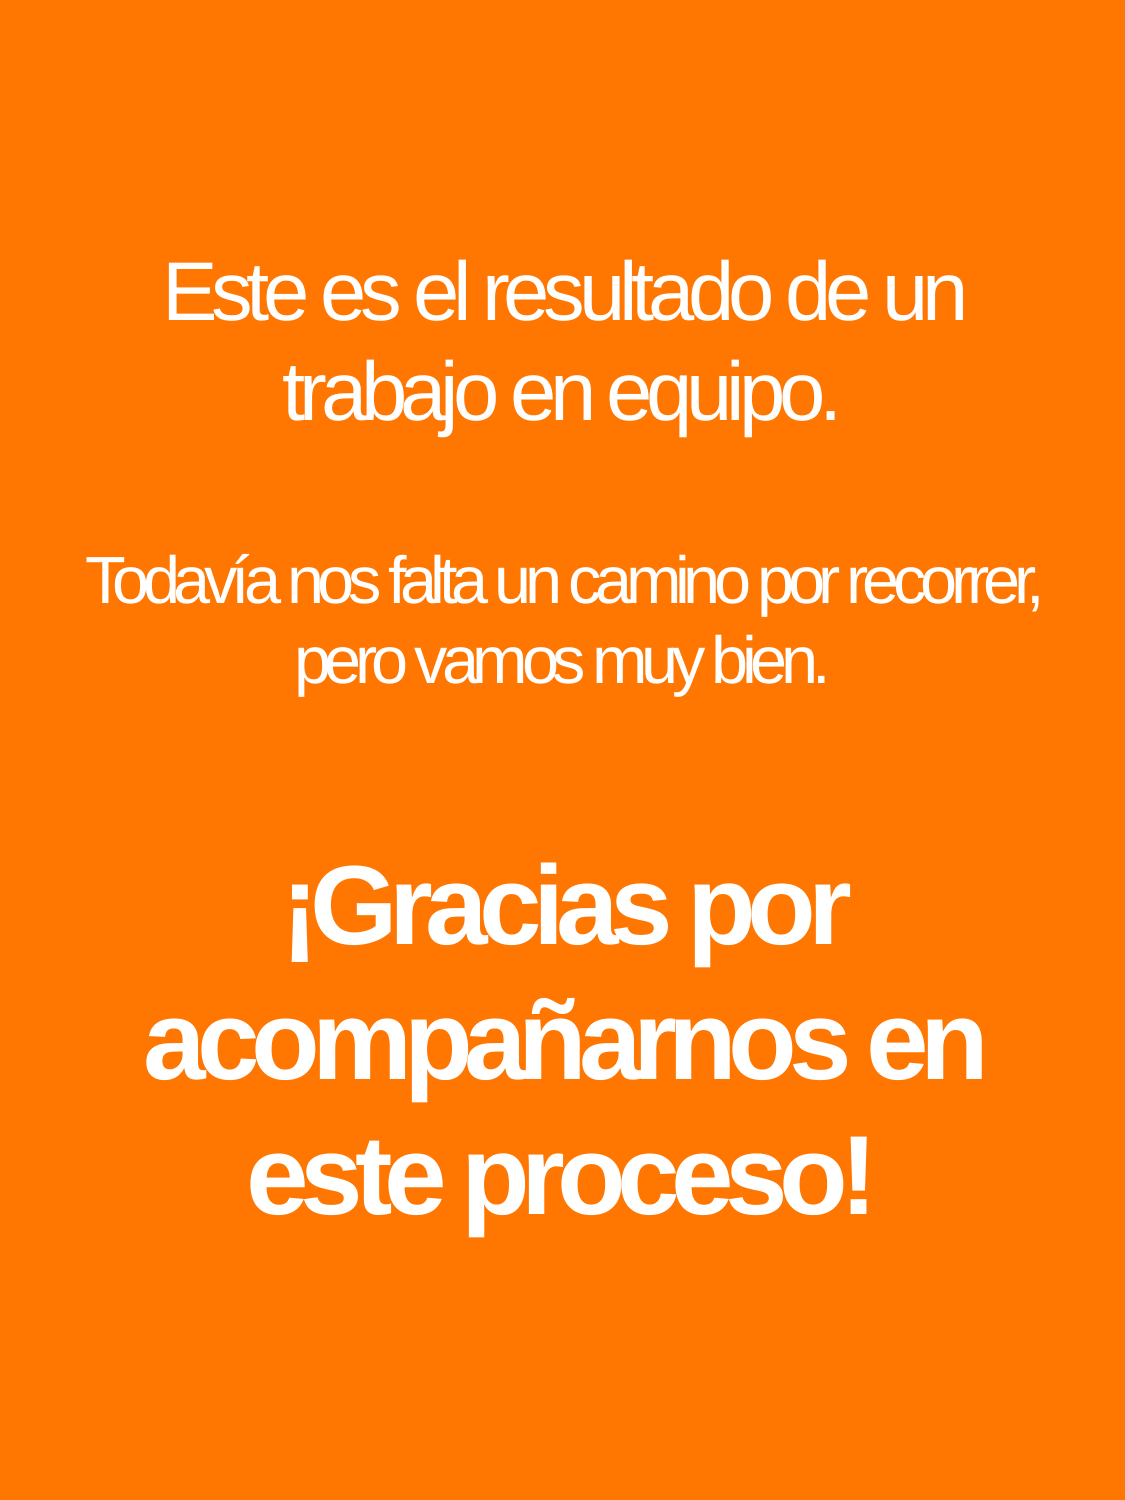

Este es el resultado de un trabajo en equipo.

Todavía nos falta un camino por recorrer, pero vamos muy bien.

¡Gracias por acompañarnos en este proceso!